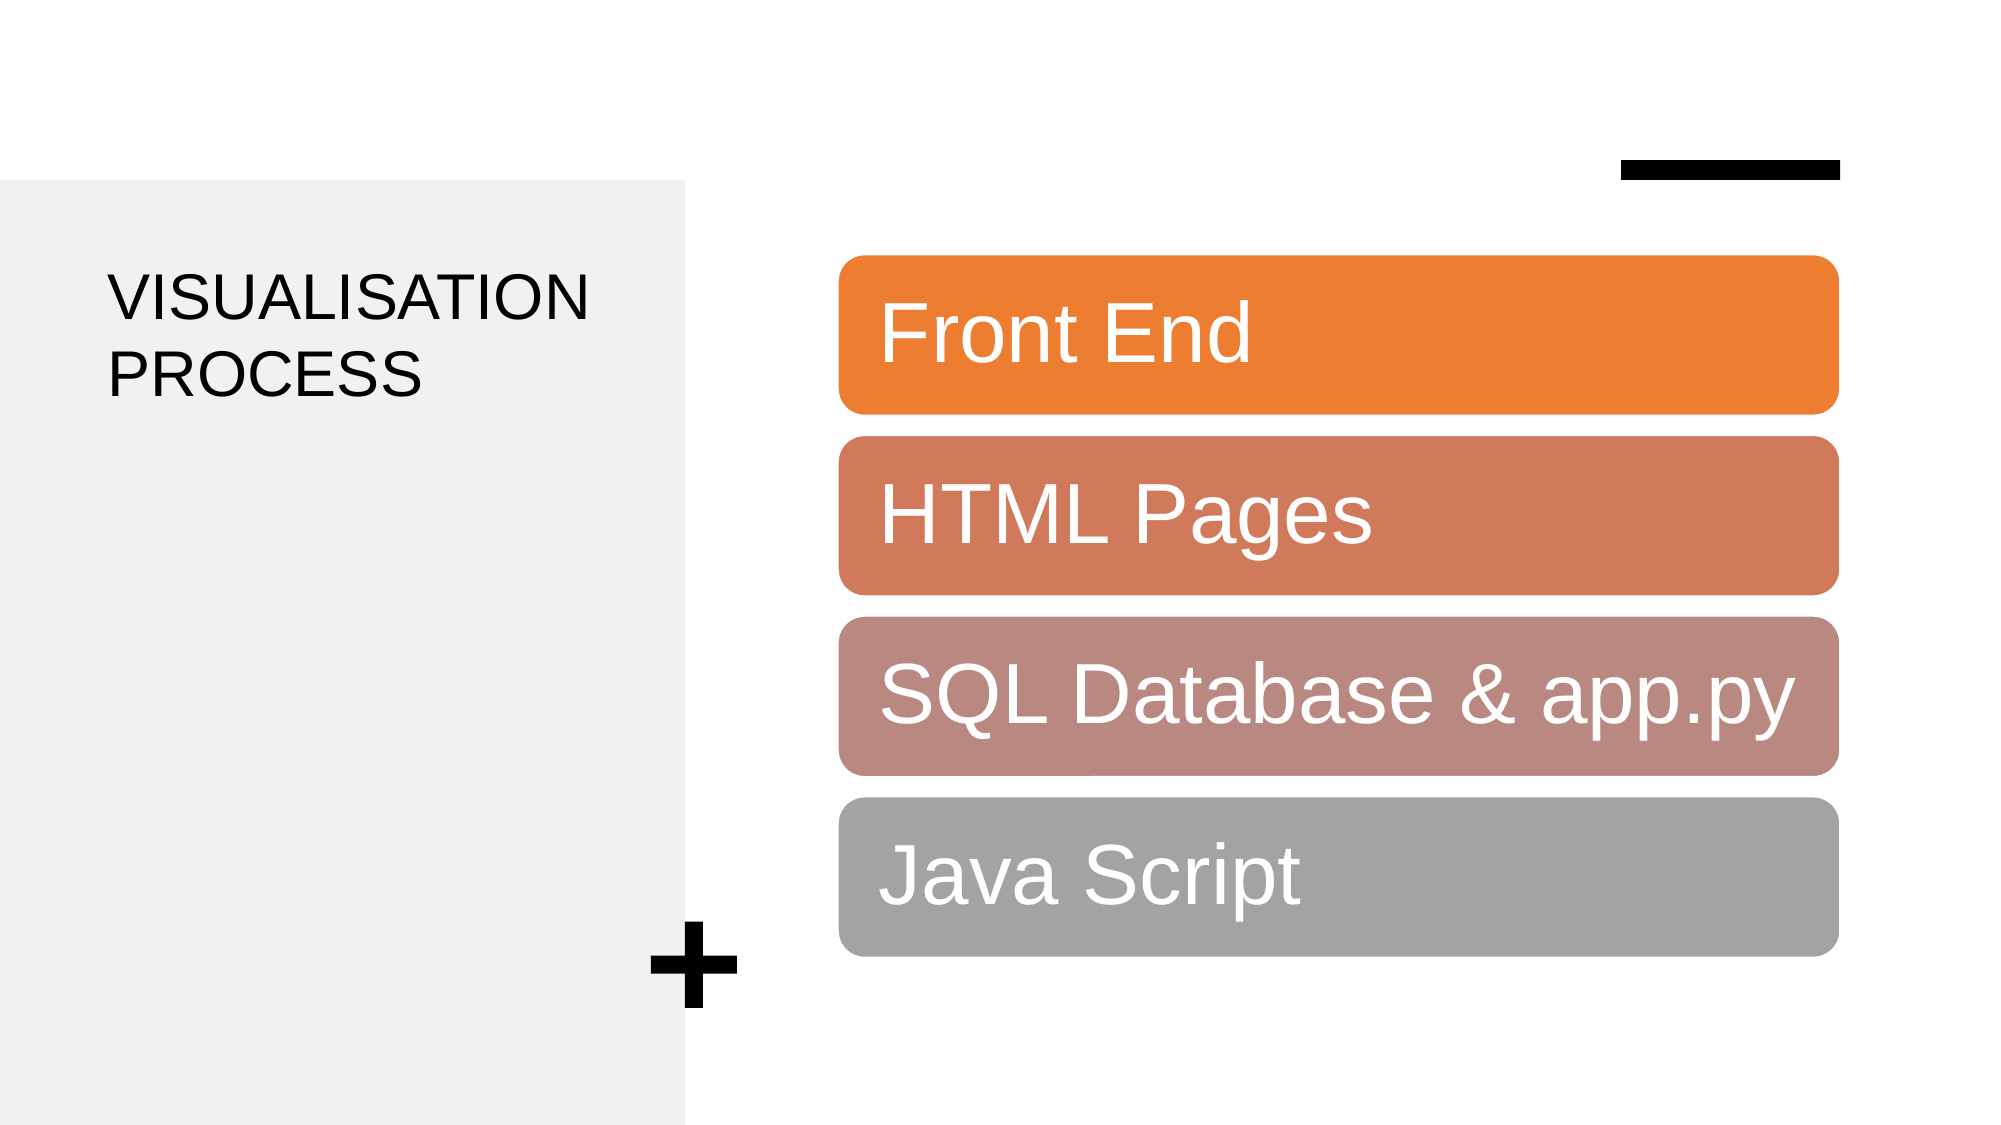

# VISUALISATION PROCESS
Front End
HTML Pages
SQL Database & app.py
Java Script